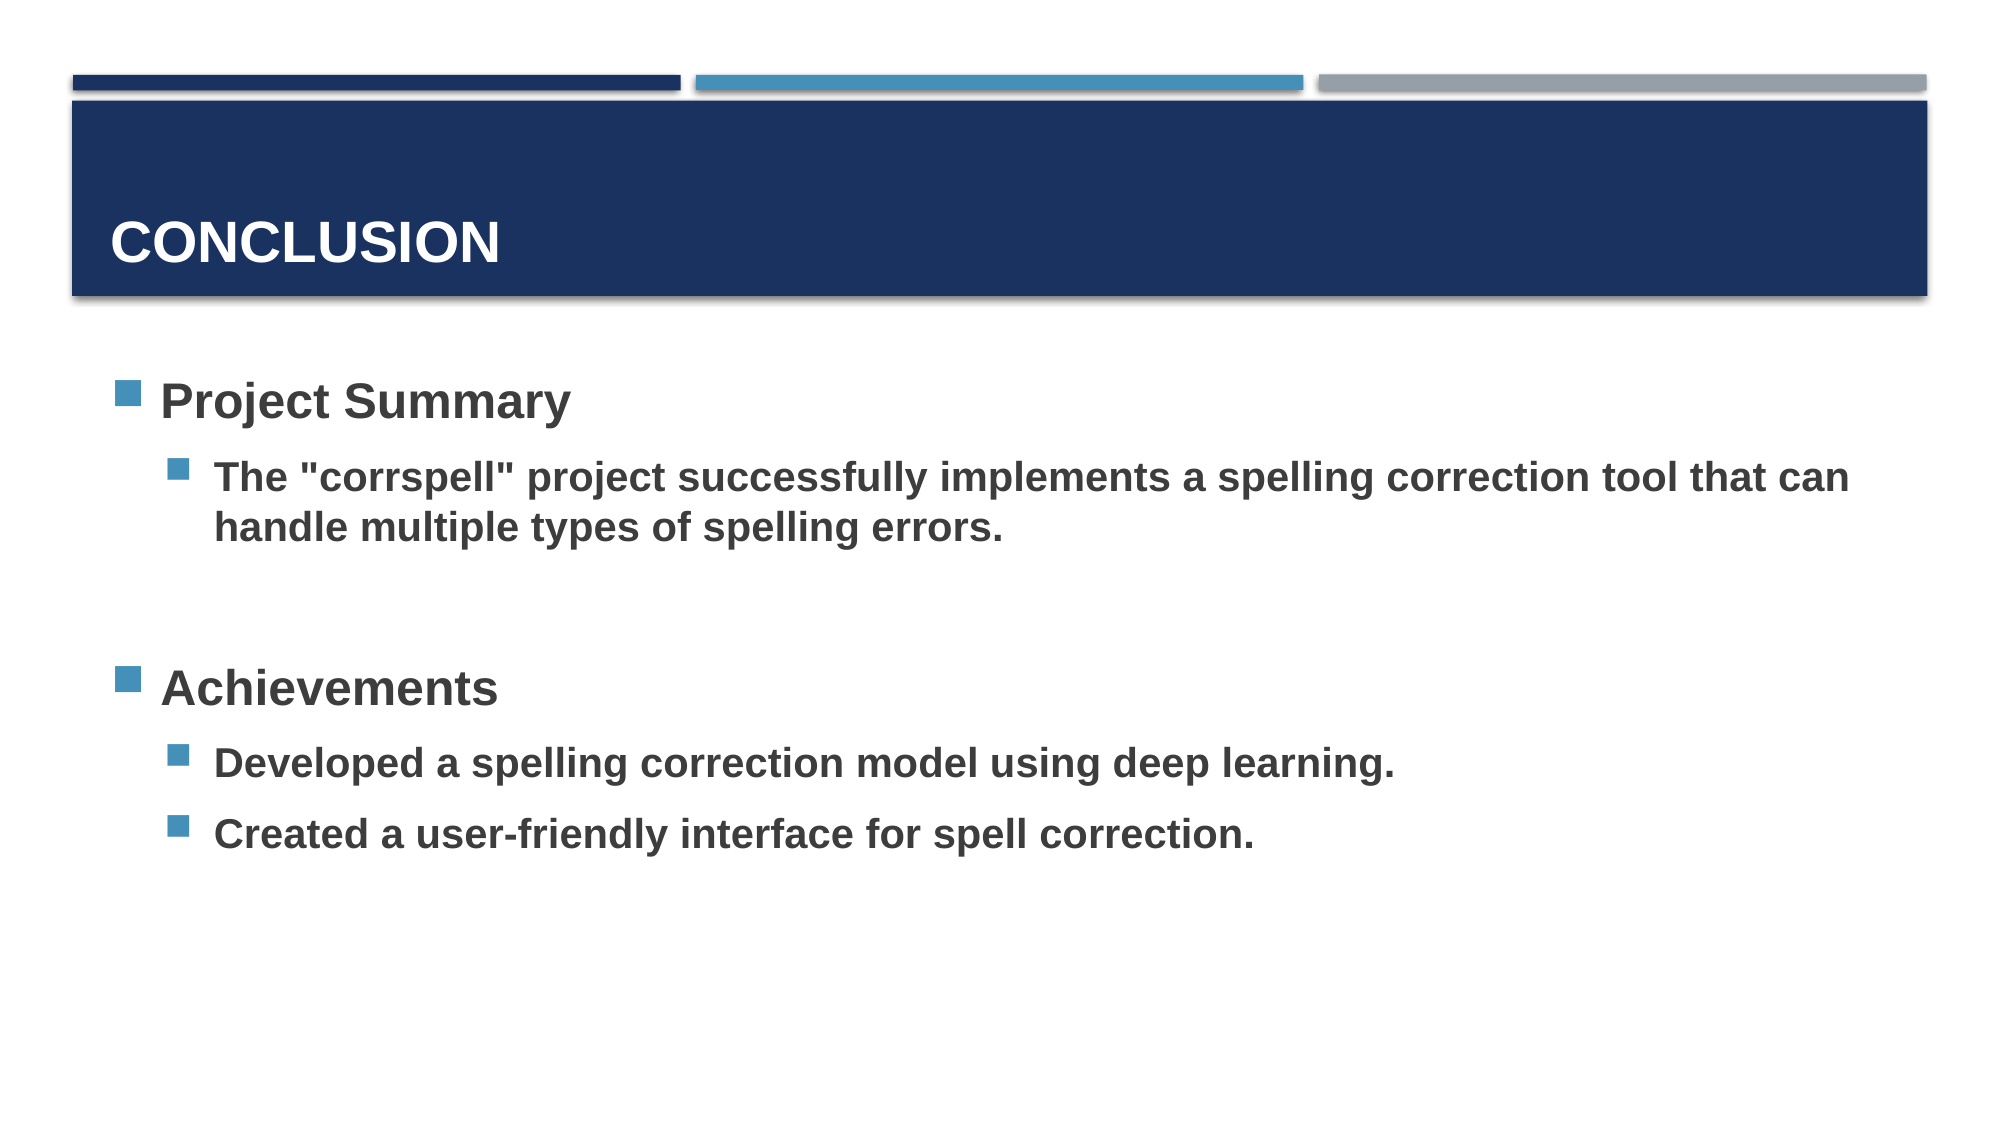

# Conclusion
Project Summary
The "corrspell" project successfully implements a spelling correction tool that can handle multiple types of spelling errors.

Achievements
Developed a spelling correction model using deep learning.
Created a user-friendly interface for spell correction.